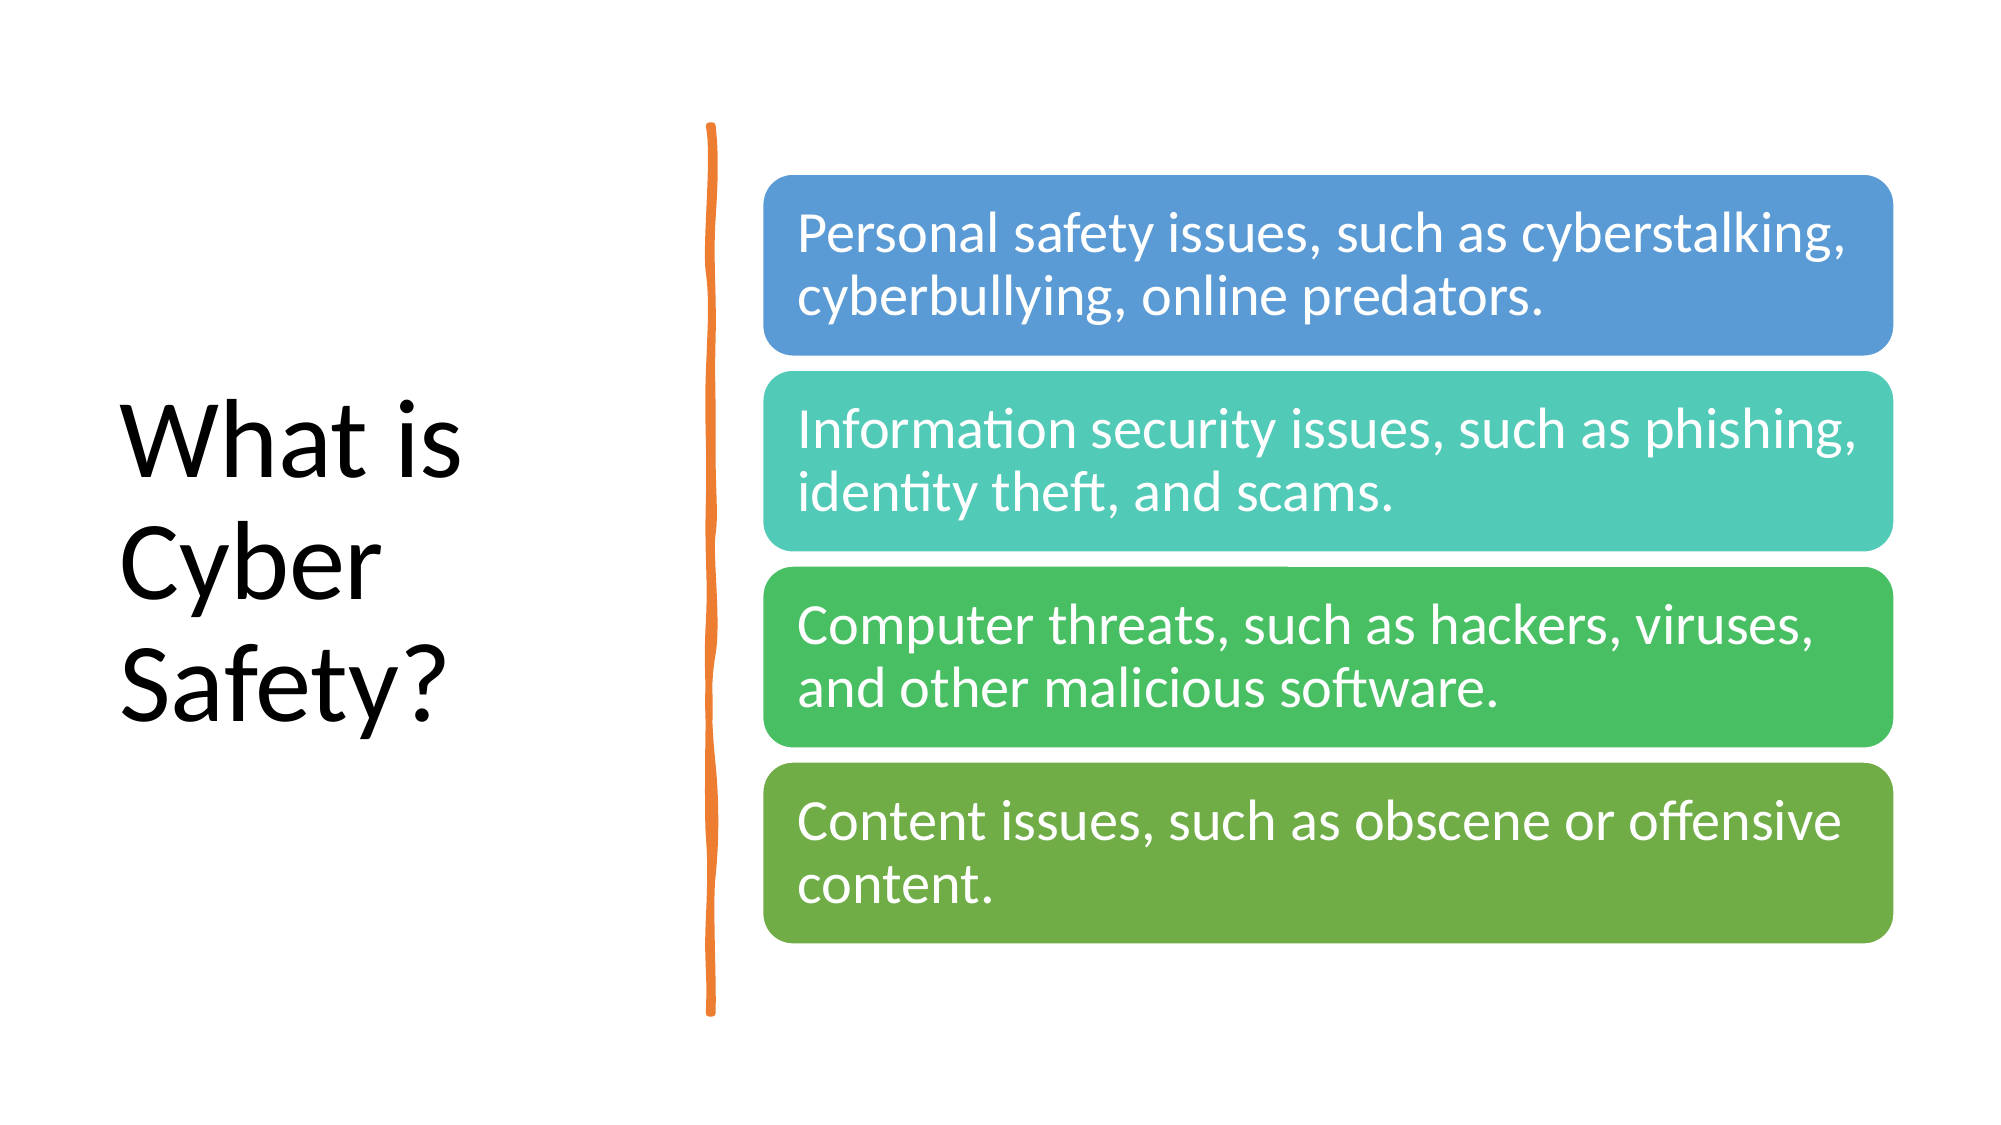

Personal safety issues, such as cyberstalking, cyberbullying, online predators.
Information security issues, such as phishing, identity theft, and scams.
Computer threats, such as hackers, viruses, and other malicious software.
Content issues, such as obscene or offensive content.
# What is Cyber Safety?